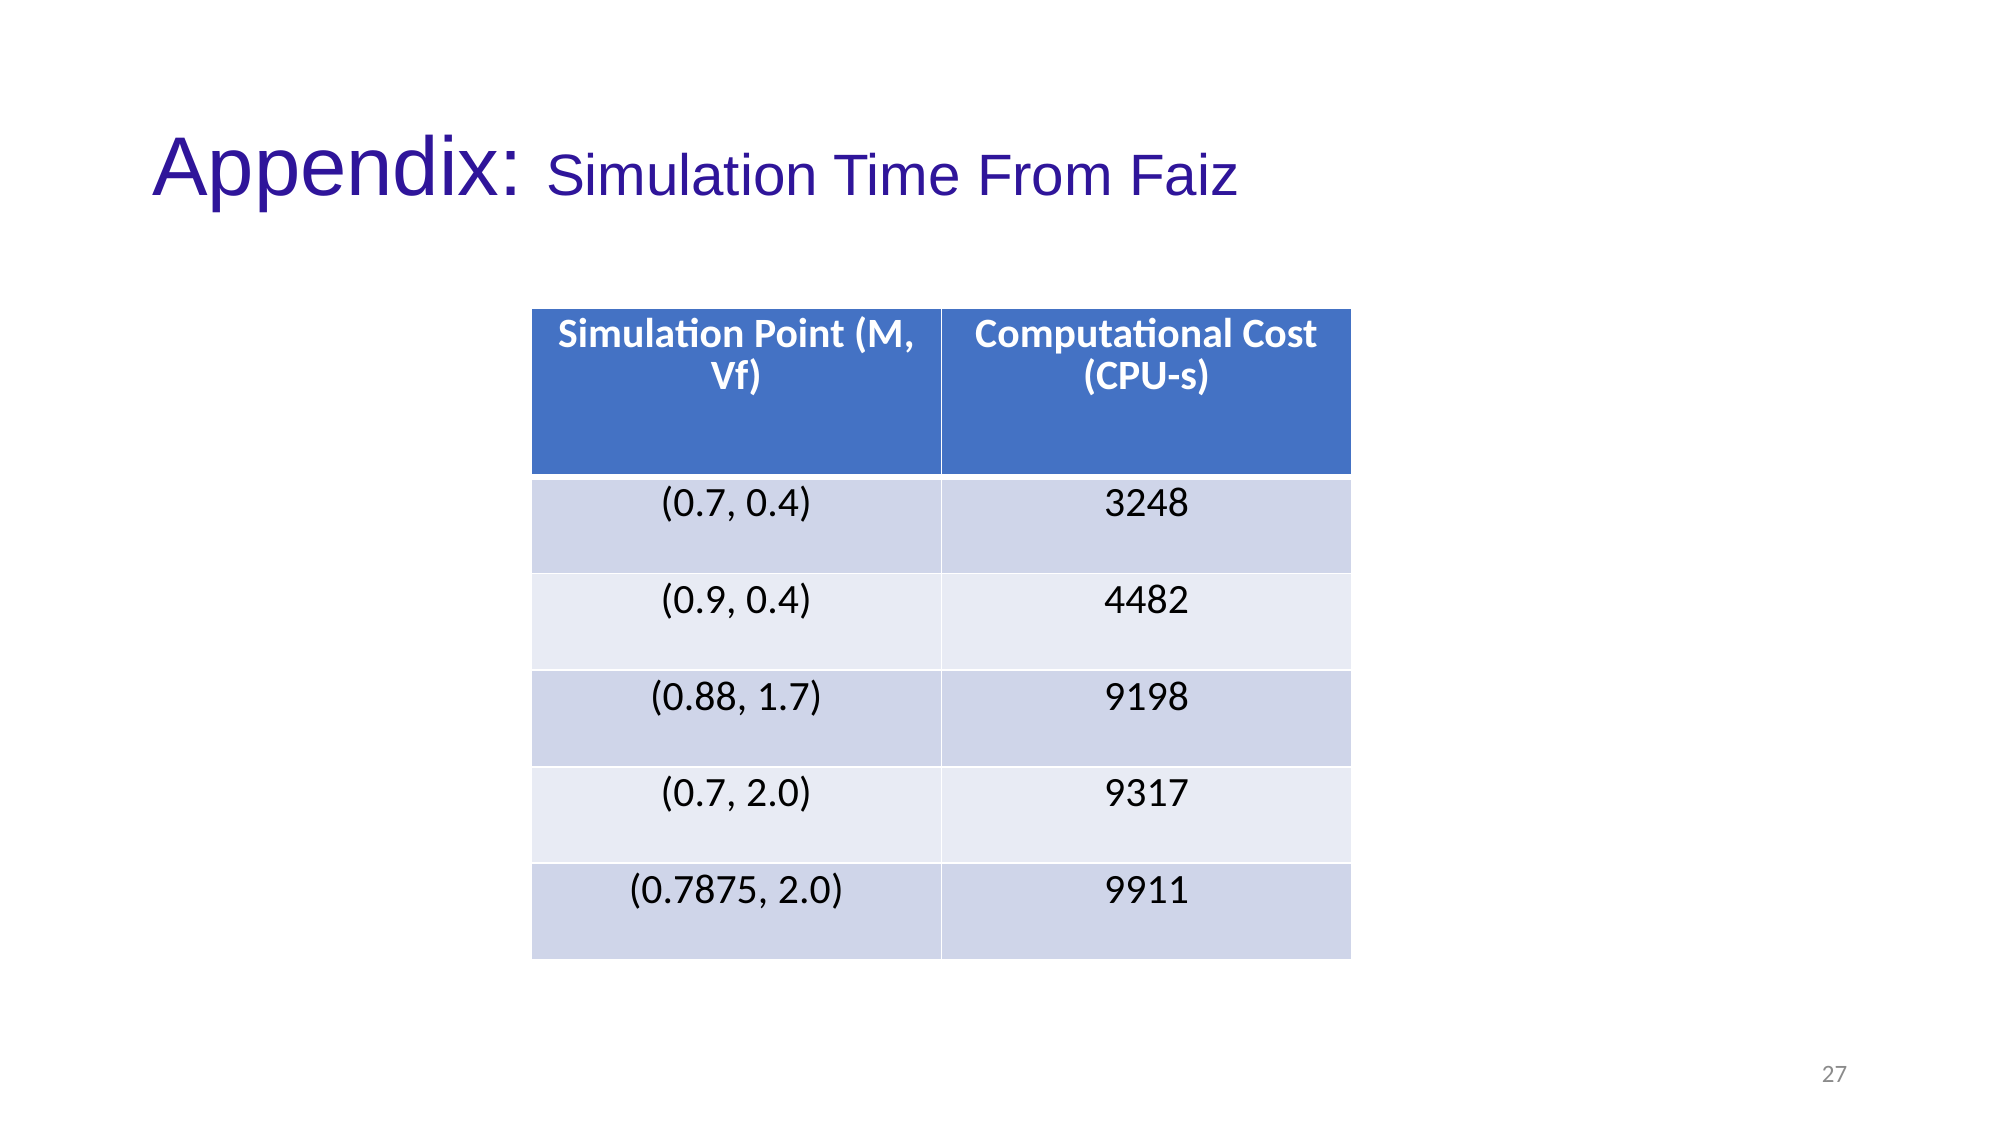

# Appendix: Simulation Time From Faiz
| Simulation Point (M, Vf) | Computational Cost (CPU-s) |
| --- | --- |
| (0.7, 0.4) | 3248 |
| (0.9, 0.4) | 4482 |
| (0.88, 1.7) | 9198 |
| (0.7, 2.0) | 9317 |
| (0.7875, 2.0) | 9911 |
27